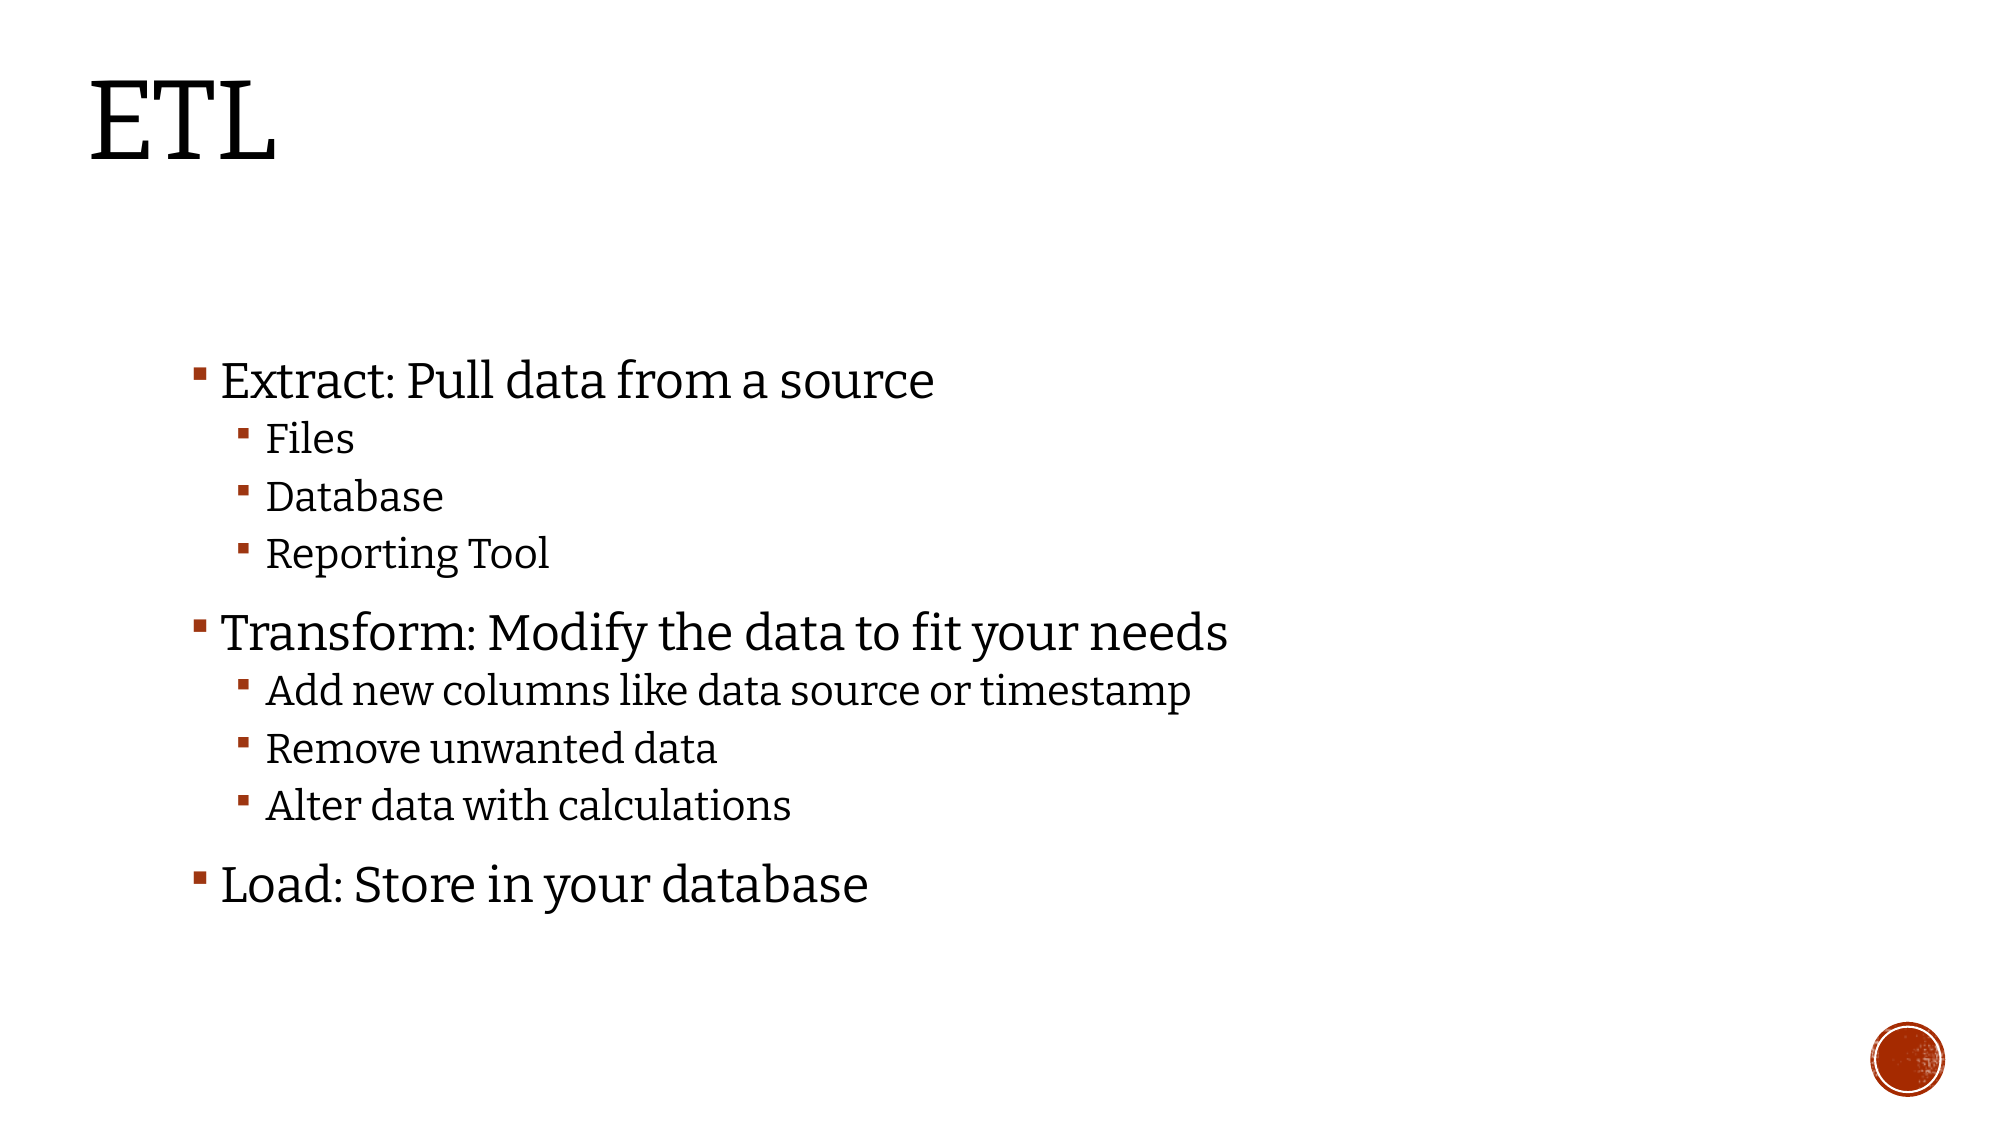

ETL
Extract: Pull data from a source
Files
Database
Reporting Tool
Transform: Modify the data to fit your needs
Add new columns like data source or timestamp
Remove unwanted data
Alter data with calculations
Load: Store in your database